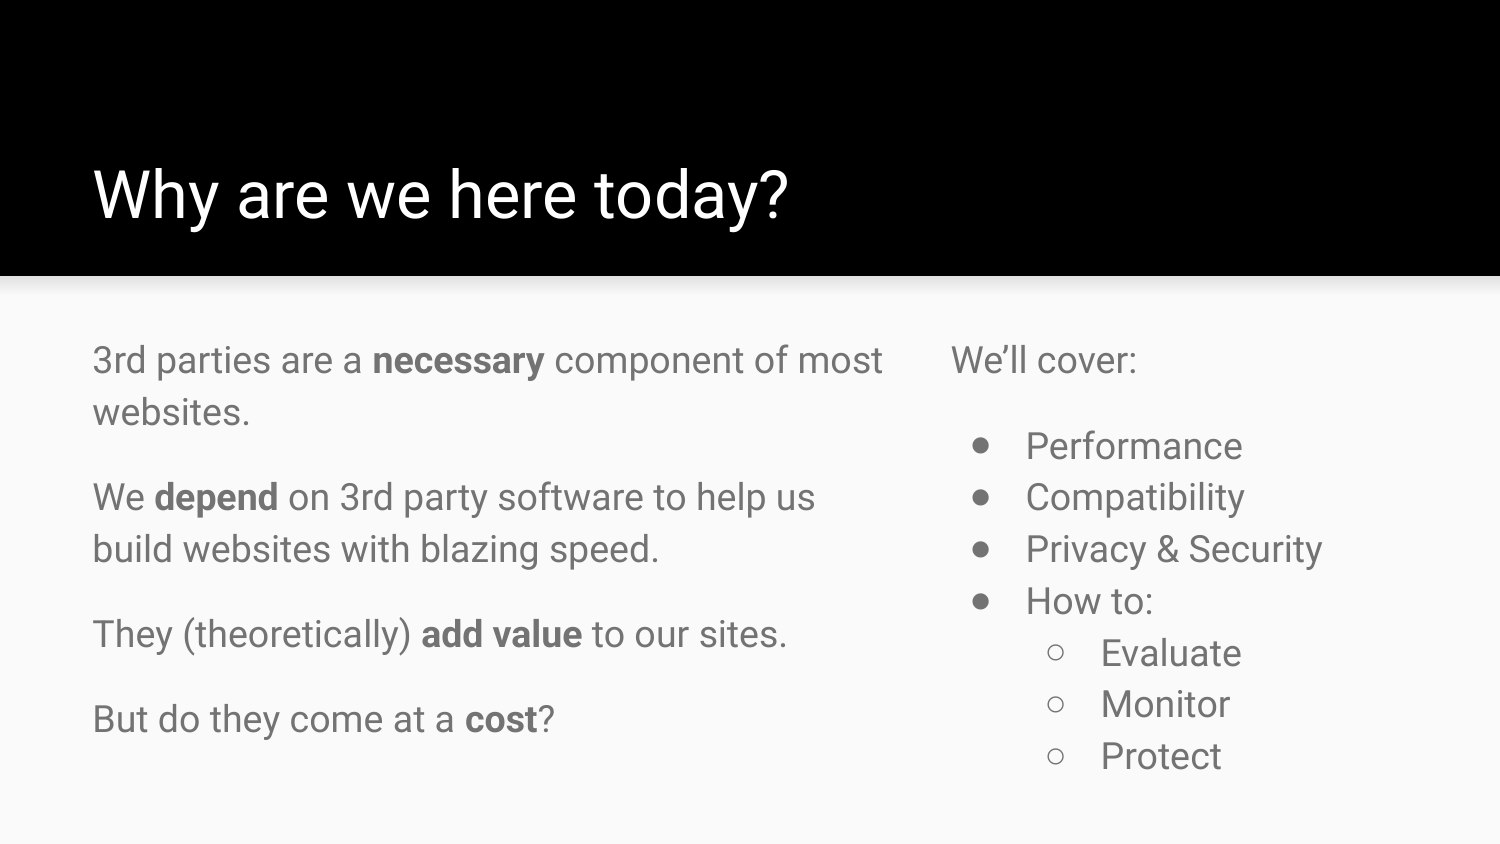

# Why are we here today?
3rd parties are a necessary component of most websites.
We depend on 3rd party software to help us build websites with blazing speed.
They (theoretically) add value to our sites.
But do they come at a cost?

We’ll cover:
Performance
Compatibility
Privacy & Security
How to:
Evaluate
Monitor
Protect